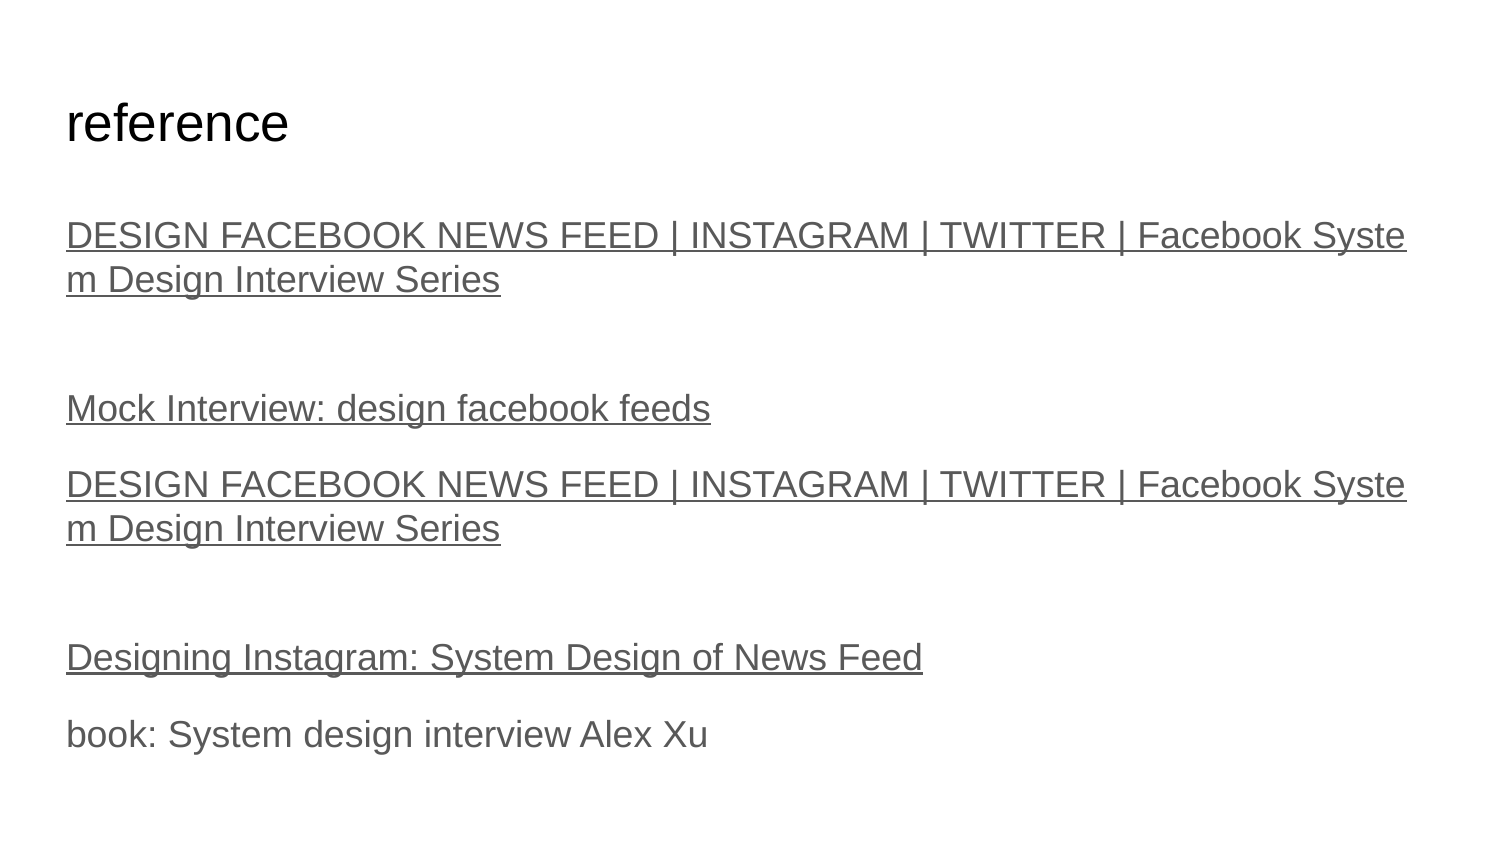

# reference
DESIGN FACEBOOK NEWS FEED | INSTAGRAM | TWITTER | Facebook System Design Interview Series
Mock Interview: design facebook feeds
DESIGN FACEBOOK NEWS FEED | INSTAGRAM | TWITTER | Facebook System Design Interview Series
Designing Instagram: System Design of News Feed
book: System design interview Alex Xu